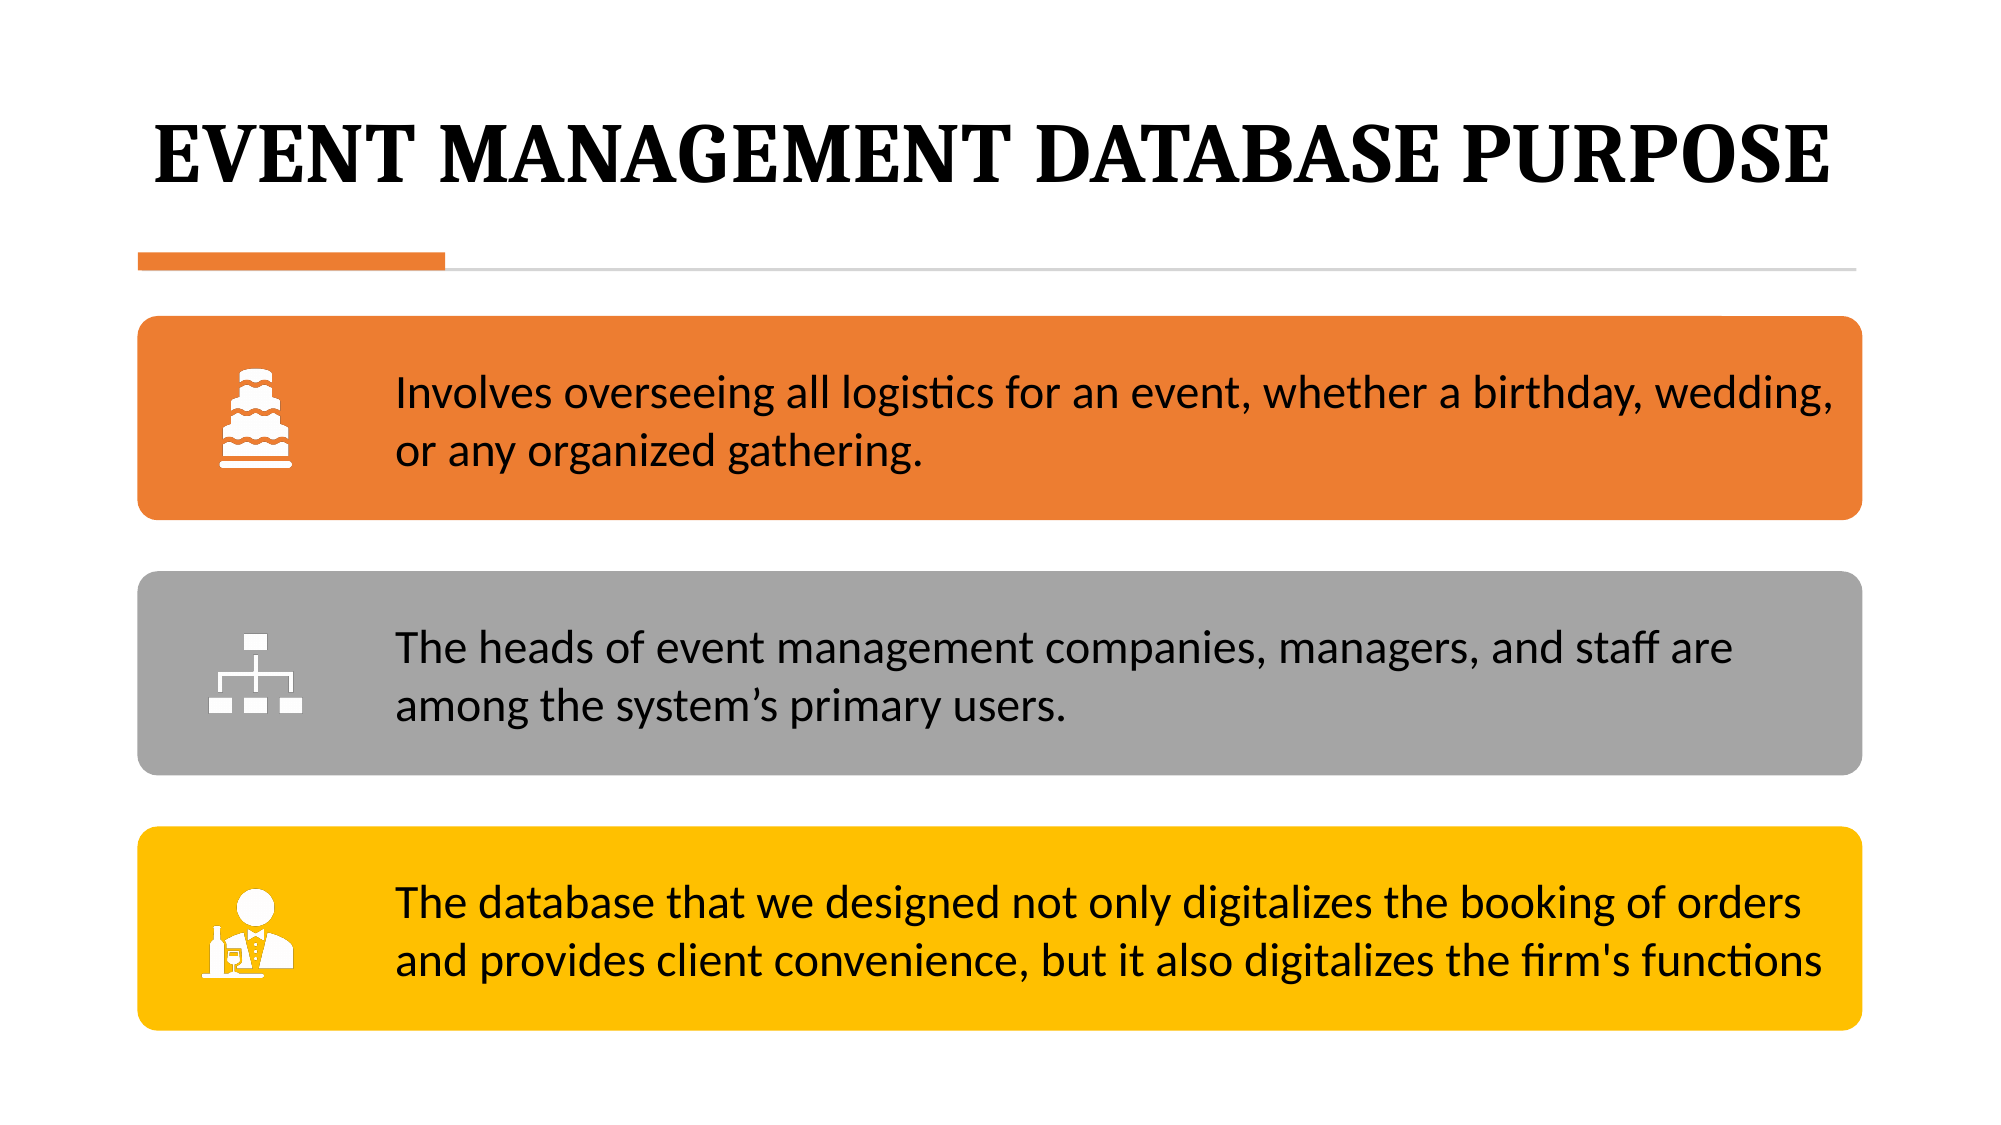

# EVENT MANAGEMENT DATABASE PURPOSE

Involves overseeing all logistics for an event, whether a birthday, wedding, or any organized gathering.
The heads of event management companies, managers, and staff are among the system’s primary users.
The database that we designed not only digitalizes the booking of orders and provides client convenience, but it also digitalizes the firm's functions